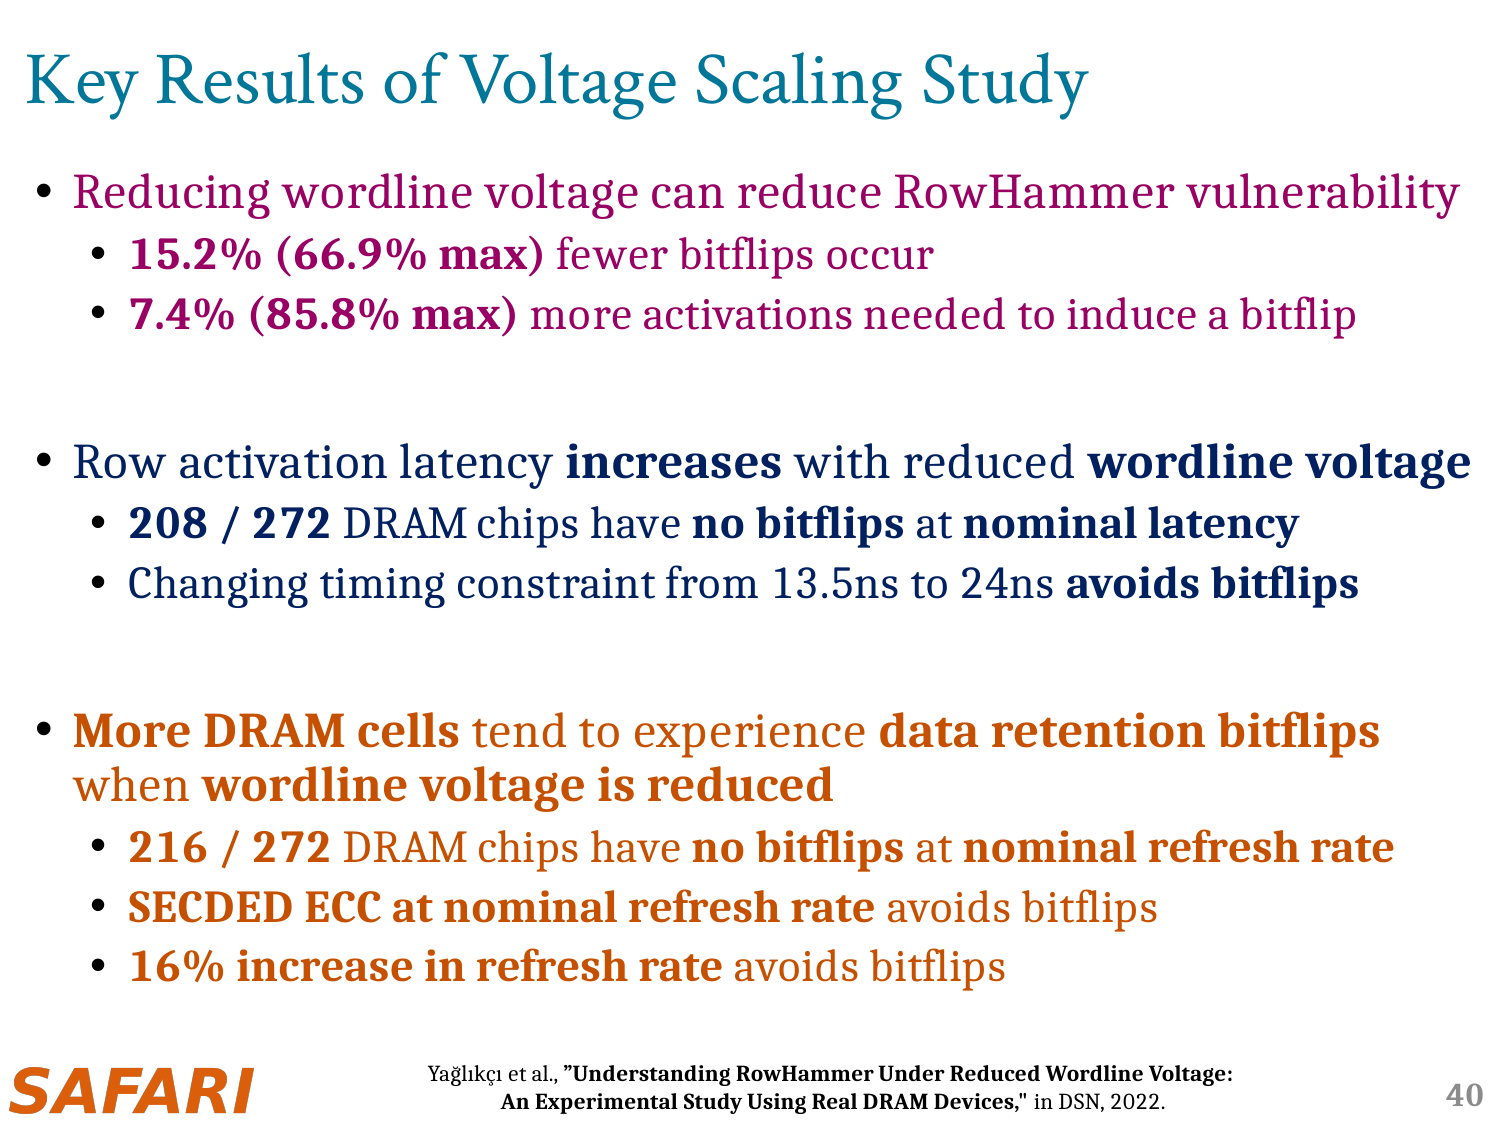

# Key Results of Voltage Scaling Study
Reducing wordline voltage can reduce RowHammer vulnerability
15.2% (66.9% max) fewer bitflips occur
7.4% (85.8% max) more activations needed to induce a bitflip

Row activation latency increases with reduced wordline voltage
208 / 272 DRAM chips have no bitflips at nominal latency
Changing timing constraint from 13.5ns to 24ns avoids bitflips

More DRAM cells tend to experience data retention bitflips when wordline voltage is reduced
216 / 272 DRAM chips have no bitflips at nominal refresh rate
SECDED ECC at nominal refresh rate avoids bitflips
16% increase in refresh rate avoids bitflips

Yağlıkçı et al., ”Understanding RowHammer Under Reduced Wordline Voltage:
An Experimental Study Using Real DRAM Devices," in DSN, 2022.
40